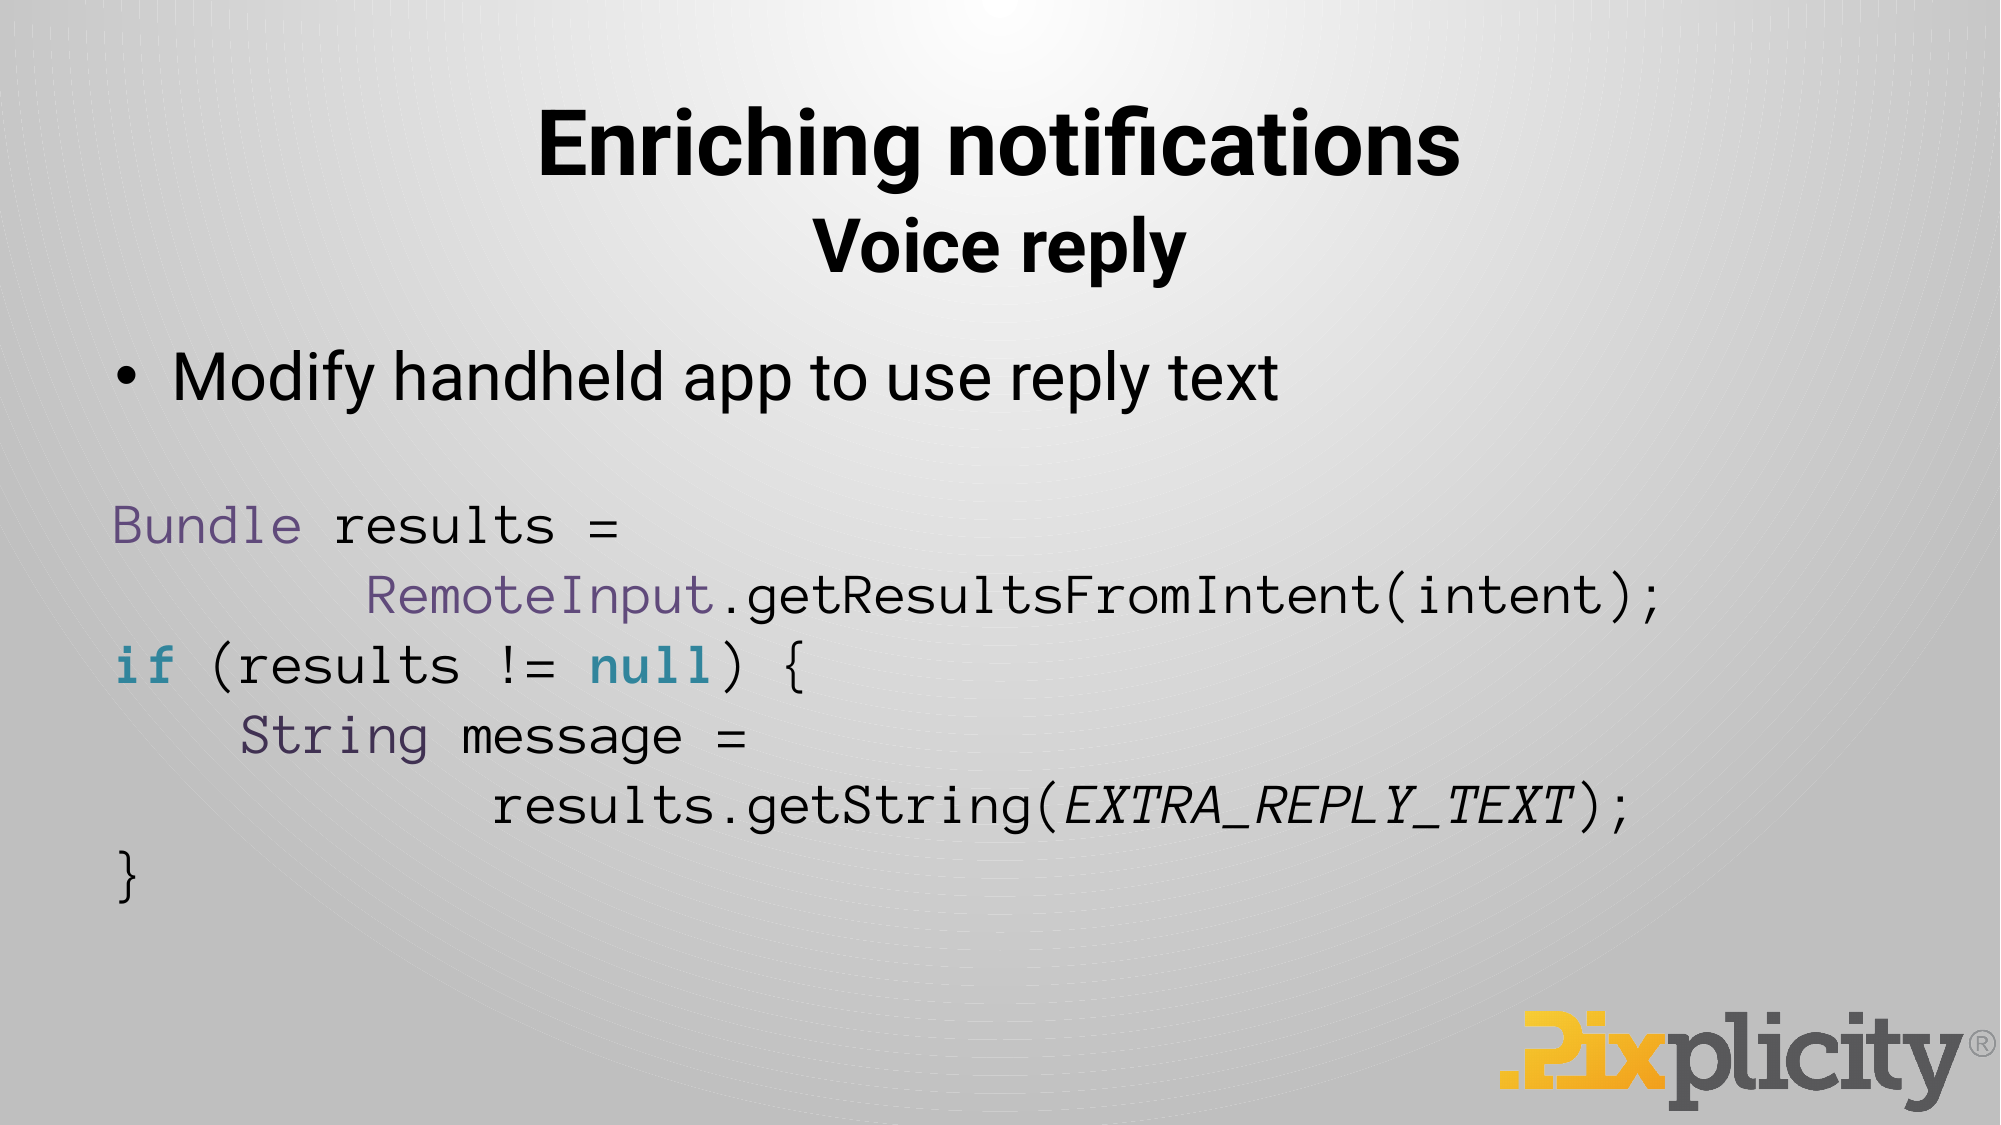

# Enriching notifications
Voice reply
Modify handheld app to use reply text
Bundle results =
        RemoteInput.getResultsFromIntent(intent);
if (results != null) {
    String message =
            results.getString(EXTRA_REPLY_TEXT);
}